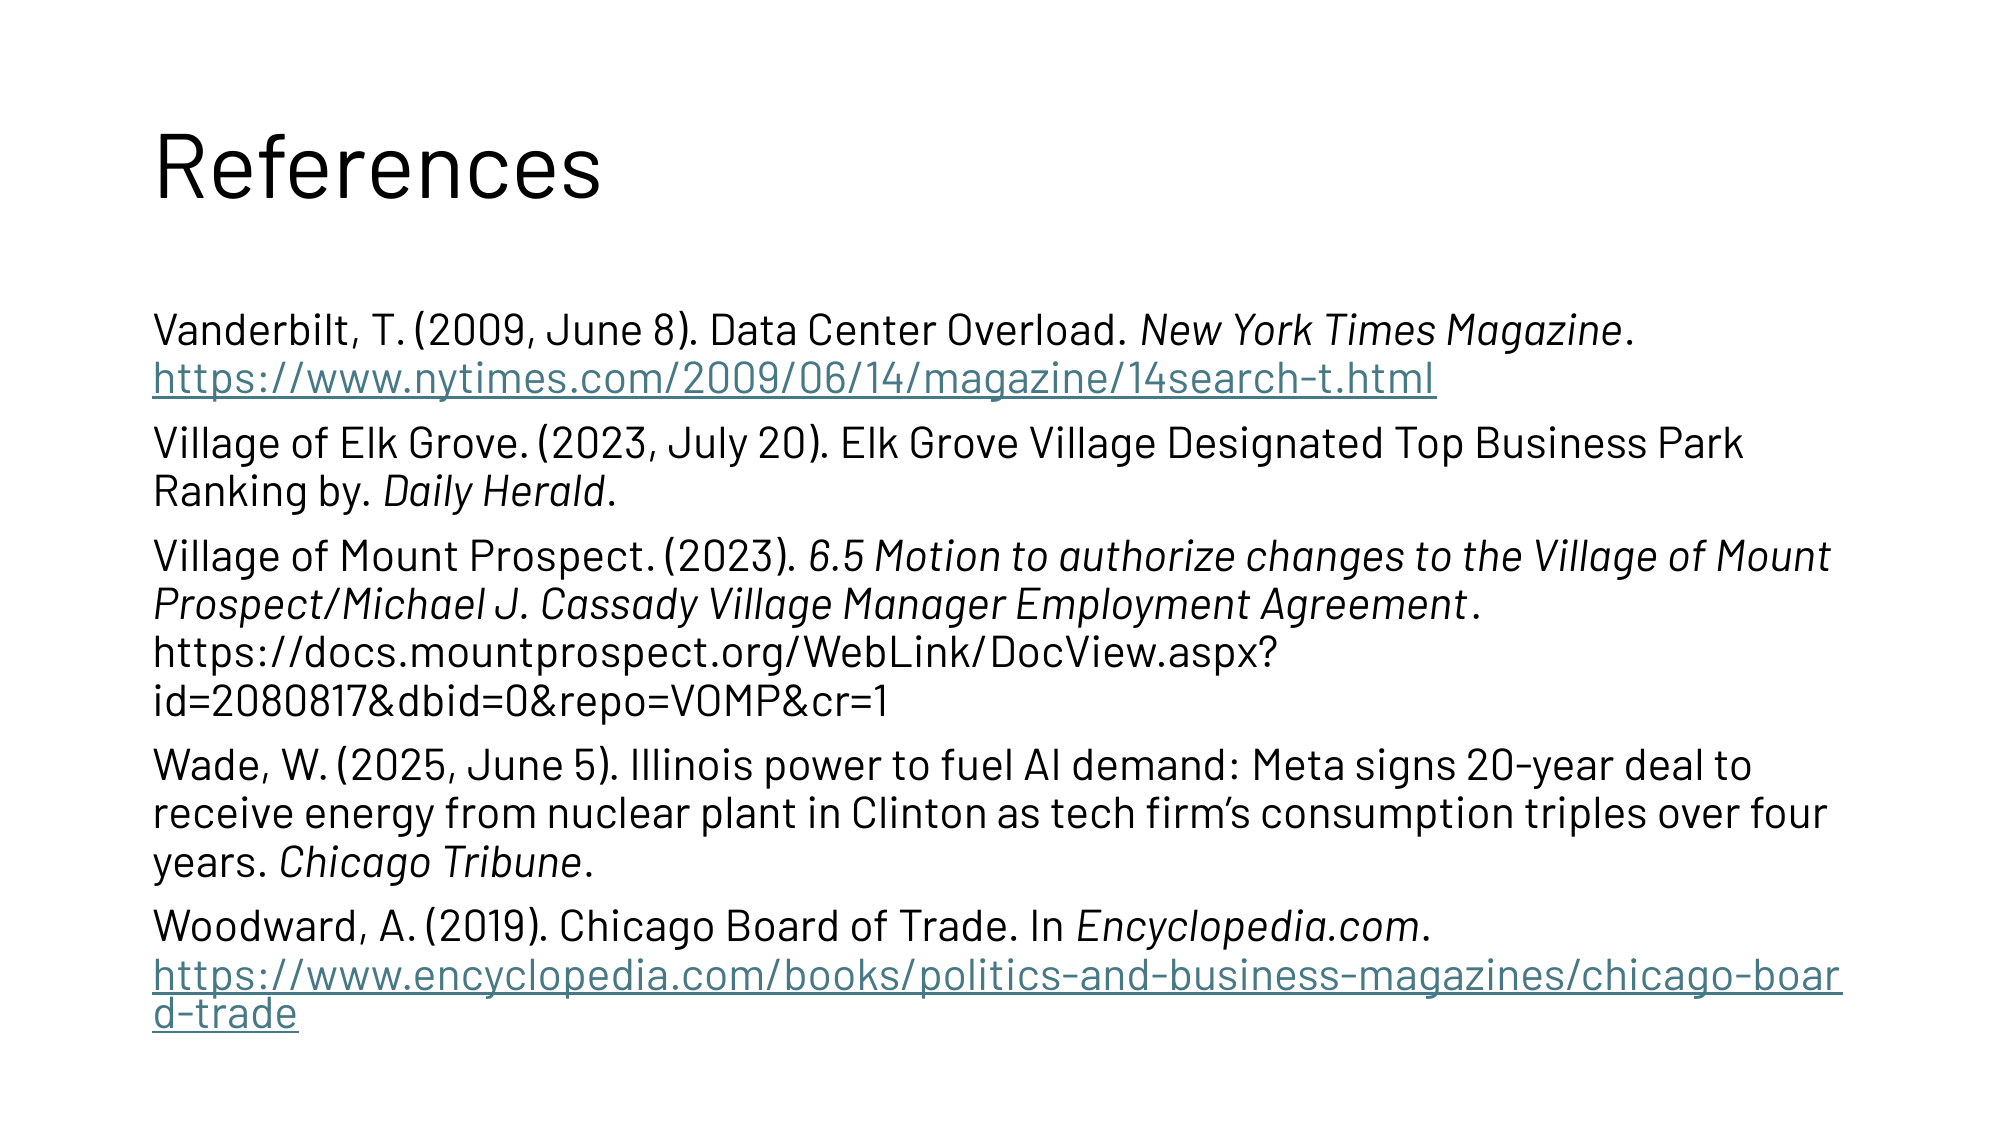

# References
Vanderbilt, T. (2009, June 8). Data Center Overload. New York Times Magazine. https://www.nytimes.com/2009/06/14/magazine/14search-t.html
Village of Elk Grove. (2023, July 20). Elk Grove Village Designated Top Business Park Ranking by. Daily Herald.
Village of Mount Prospect. (2023). 6.5 Motion to authorize changes to the Village of Mount Prospect/Michael J. Cassady Village Manager Employment Agreement. https://docs.mountprospect.org/WebLink/DocView.aspx?id=2080817&dbid=0&repo=VOMP&cr=1
Wade, W. (2025, June 5). Illinois power to fuel AI demand: Meta signs 20-year deal to receive energy from nuclear plant in Clinton as tech firm’s consumption triples over four years. Chicago Tribune.
Woodward, A. (2019). Chicago Board of Trade. In Encyclopedia.com. https://www.encyclopedia.com/books/politics-and-business-magazines/chicago-board-trade